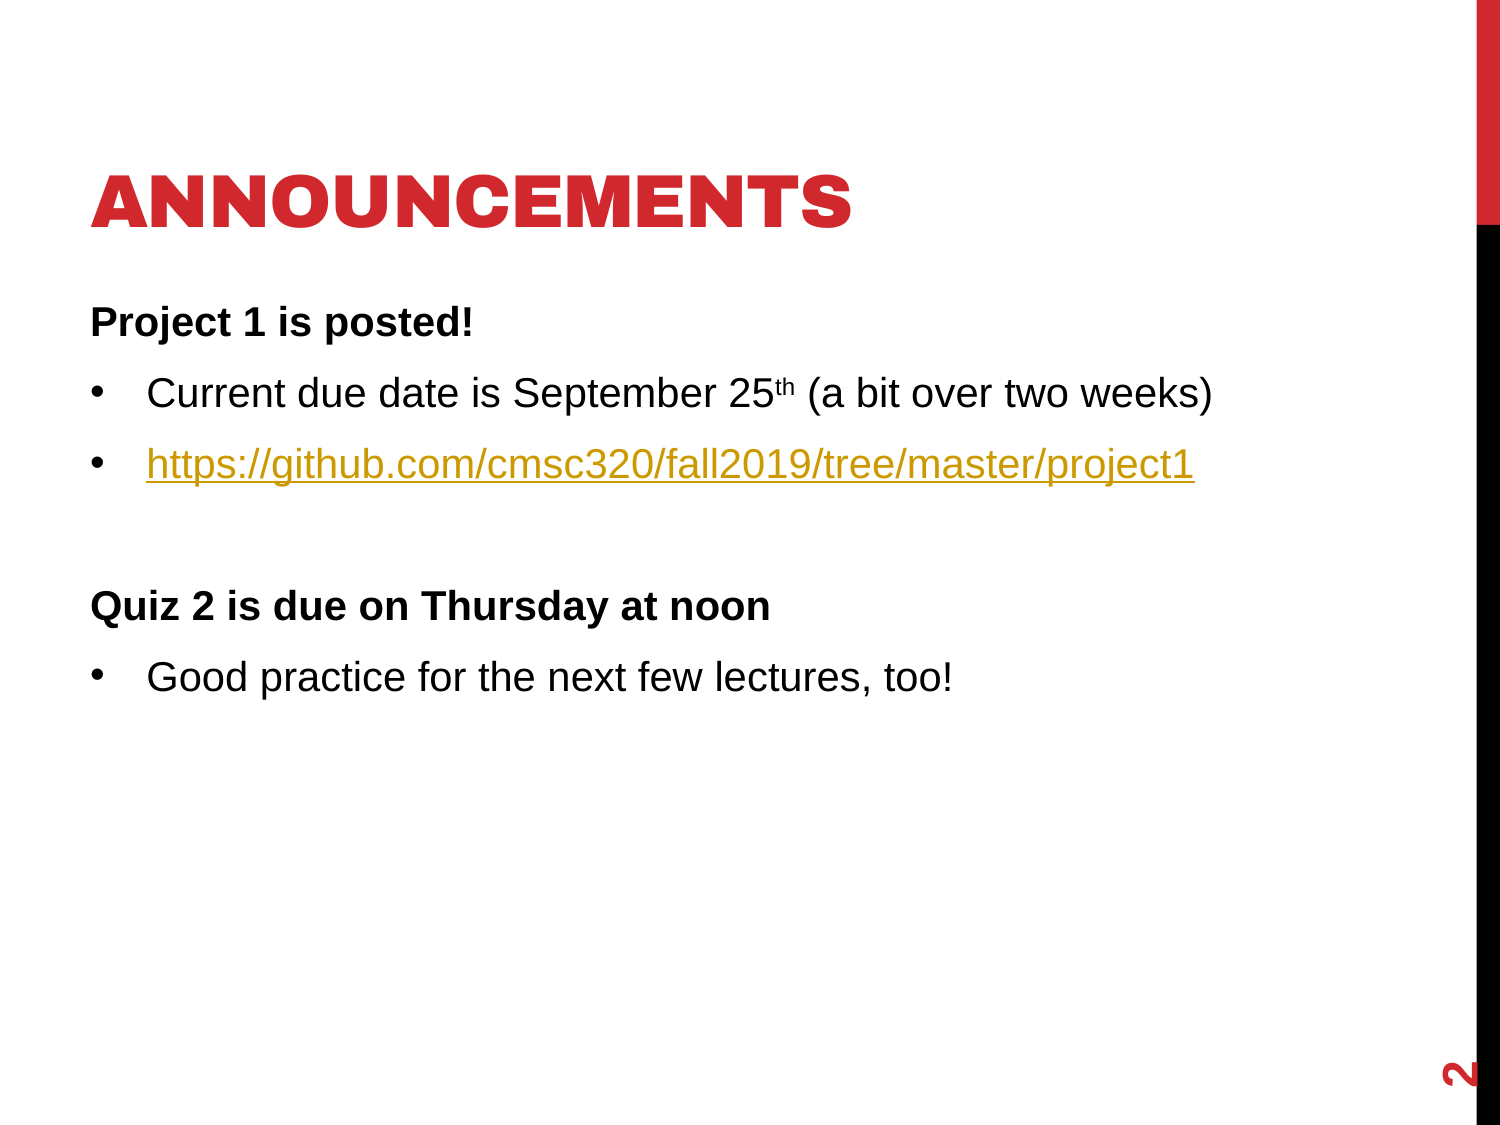

# Announcements
Project 1 is posted!
Current due date is September 25th (a bit over two weeks)
https://github.com/cmsc320/fall2019/tree/master/project1

Quiz 2 is due on Thursday at noon
Good practice for the next few lectures, too!

2